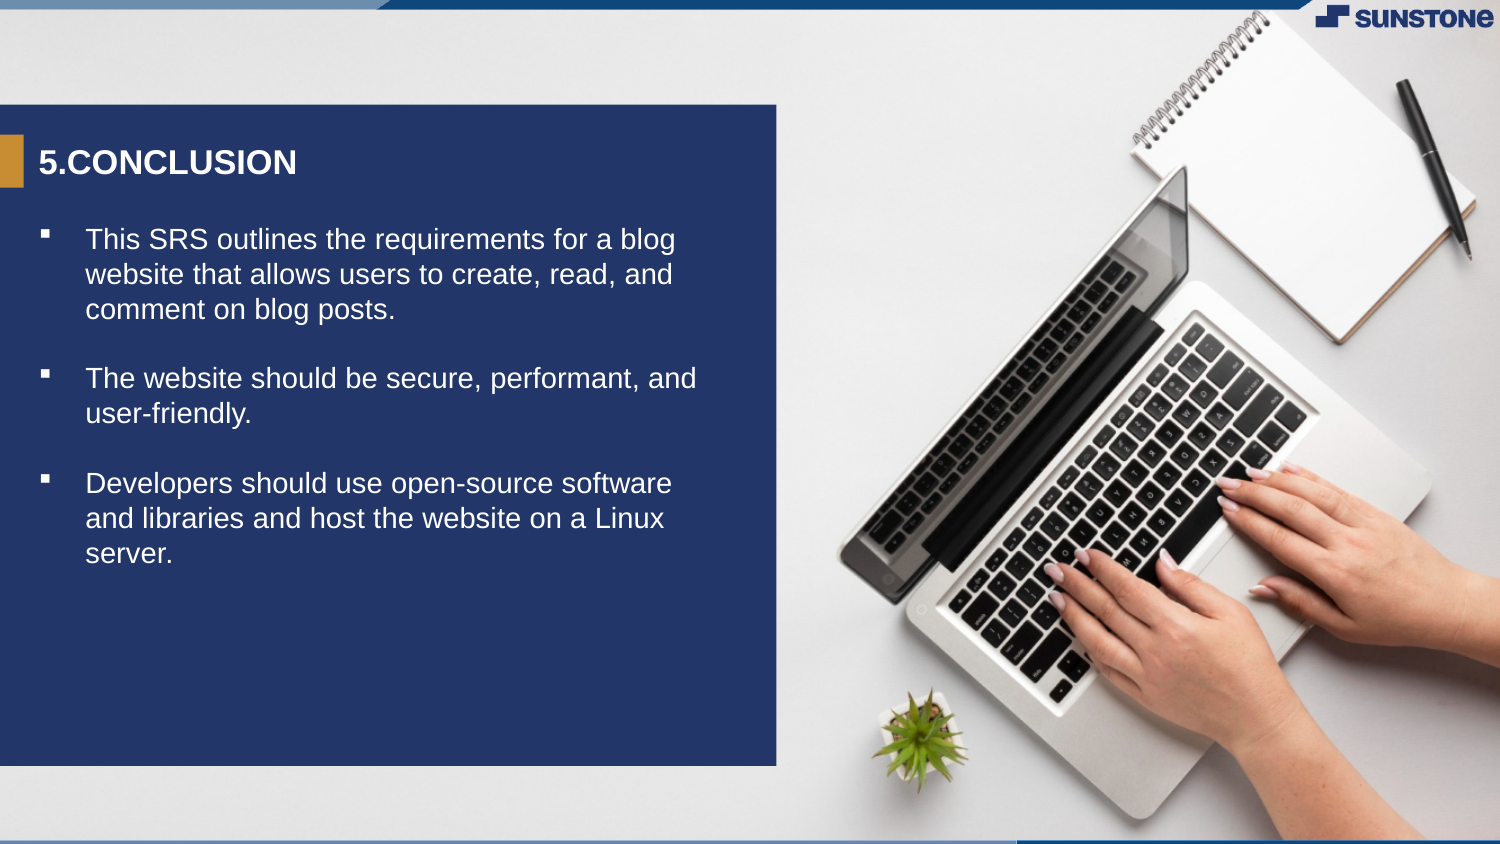

# 5.CONCLUSION
This SRS outlines the requirements for a blog website that allows users to create, read, and comment on blog posts.

The website should be secure, performant, and user-friendly.

Developers should use open-source software and libraries and host the website on a Linux server.